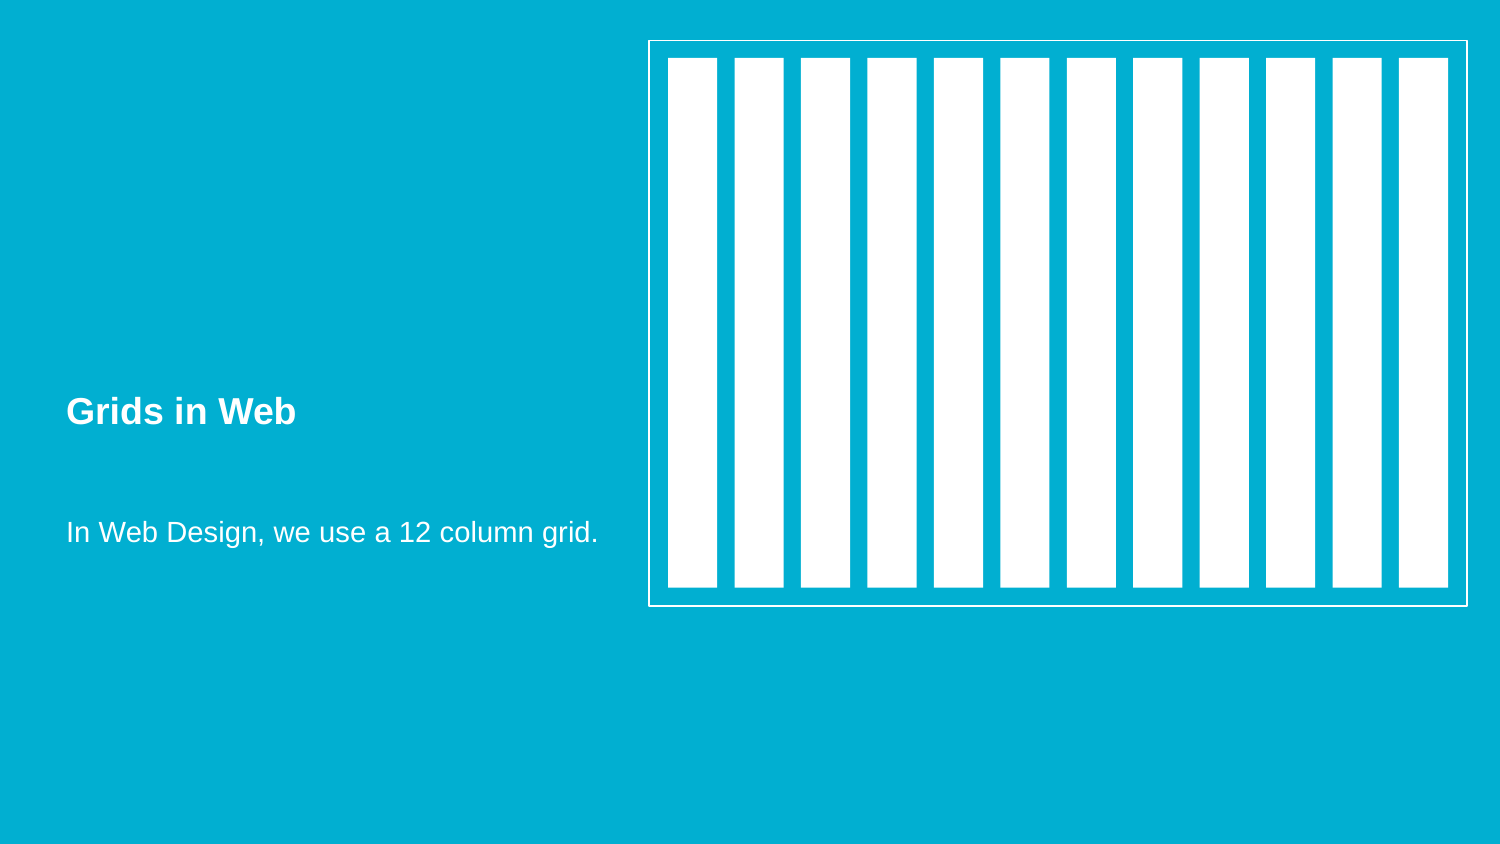

Grids in Web
In Web Design, we use a 12 column grid.